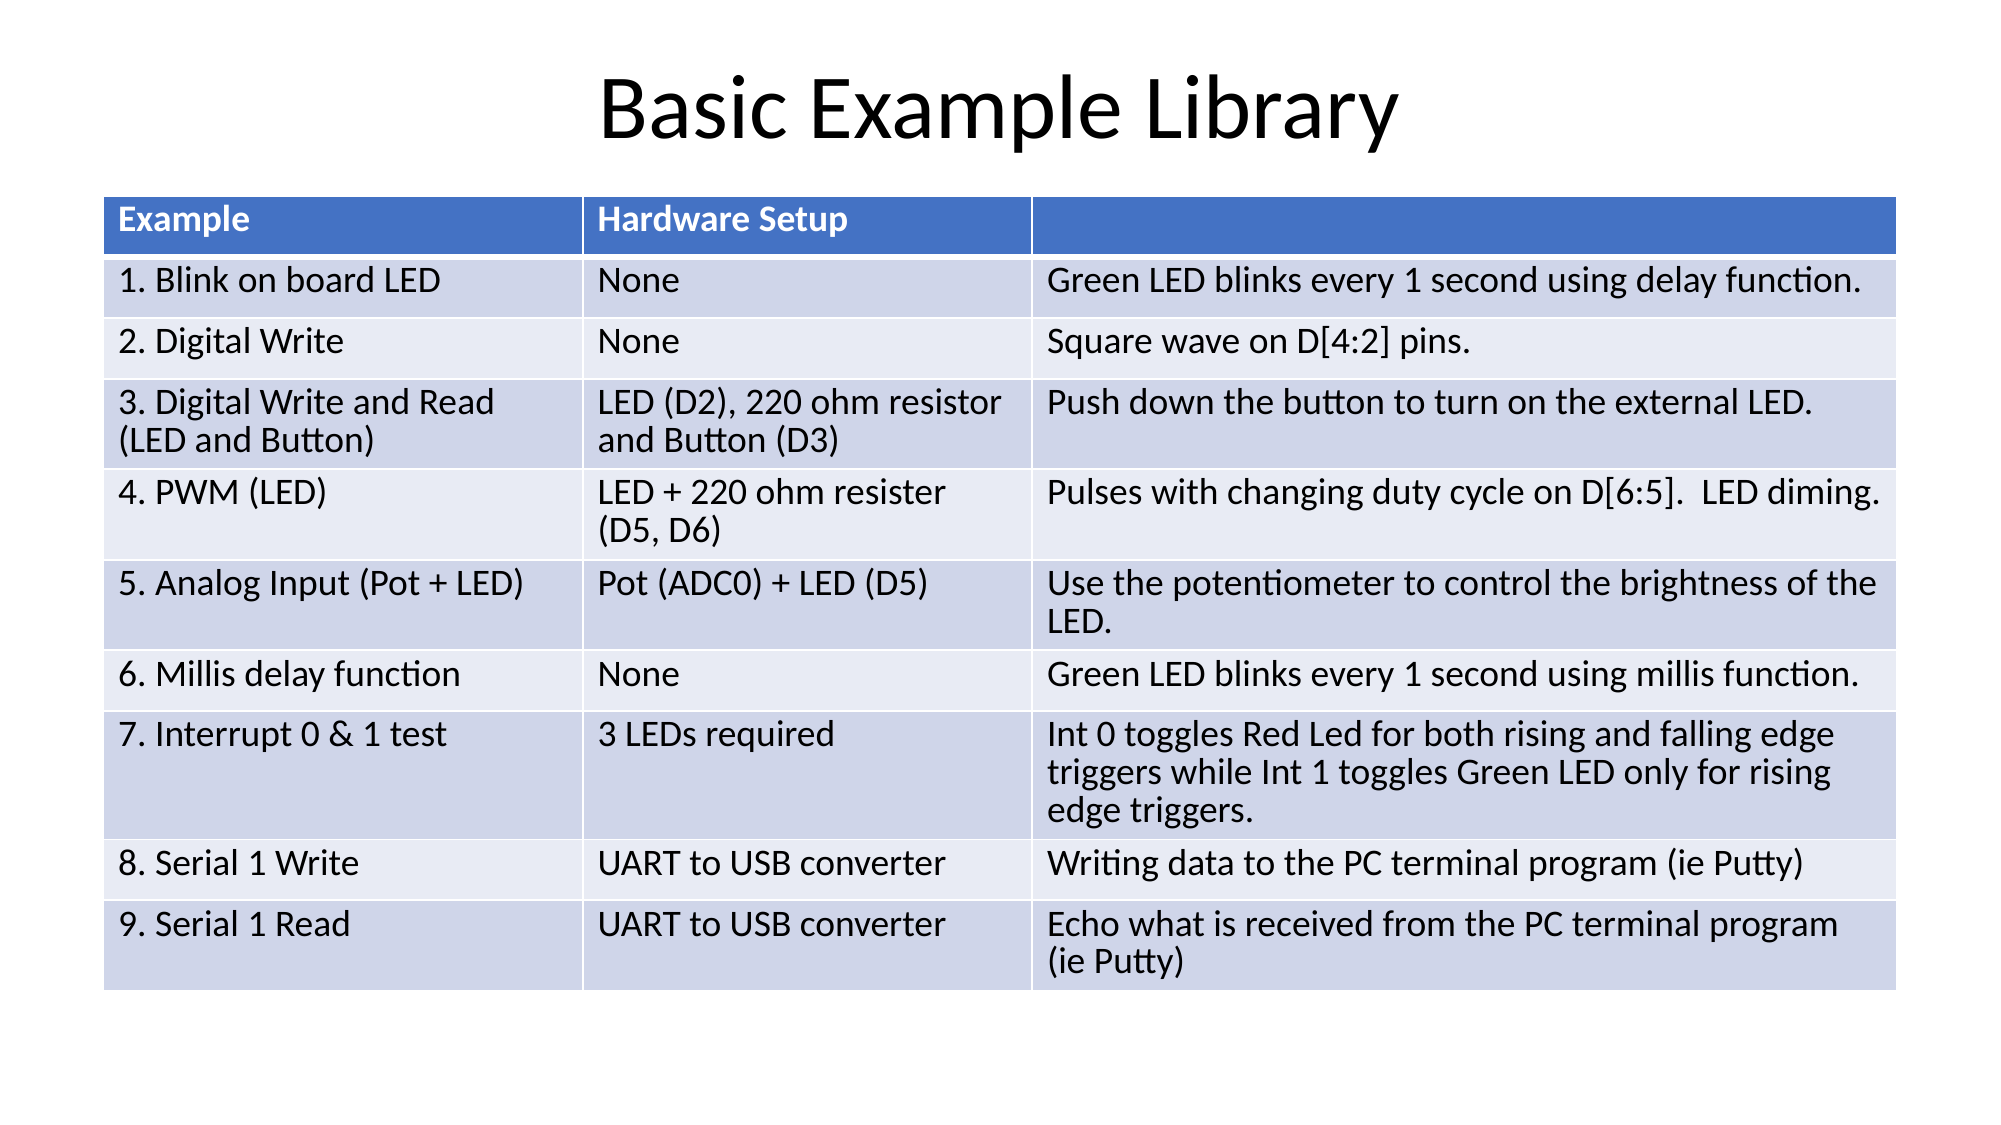

# Basic Example Library
| Example | Hardware Setup |  |
| --- | --- | --- |
| 1. Blink on board LED | None | Green LED blinks every 1 second using delay function. |
| 2. Digital Write | None | Square wave on D[4:2] pins. |
| 3. Digital Write and Read (LED and Button) | LED (D2), 220 ohm resistor and Button (D3) | Push down the button to turn on the external LED. |
| 4. PWM (LED) | LED + 220 ohm resister (D5, D6) | Pulses with changing duty cycle on D[6:5]. LED diming. |
| 5. Analog Input (Pot + LED) | Pot (ADC0) + LED (D5) | Use the potentiometer to control the brightness of the LED. |
| 6. Millis delay function | None | Green LED blinks every 1 second using millis function. |
| 7. Interrupt 0 & 1 test | 3 LEDs required | Int 0 toggles Red Led for both rising and falling edge triggers while Int 1 toggles Green LED only for rising edge triggers. |
| 8. Serial 1 Write | UART to USB converter | Writing data to the PC terminal program (ie Putty) |
| 9. Serial 1 Read | UART to USB converter | Echo what is received from the PC terminal program (ie Putty) |